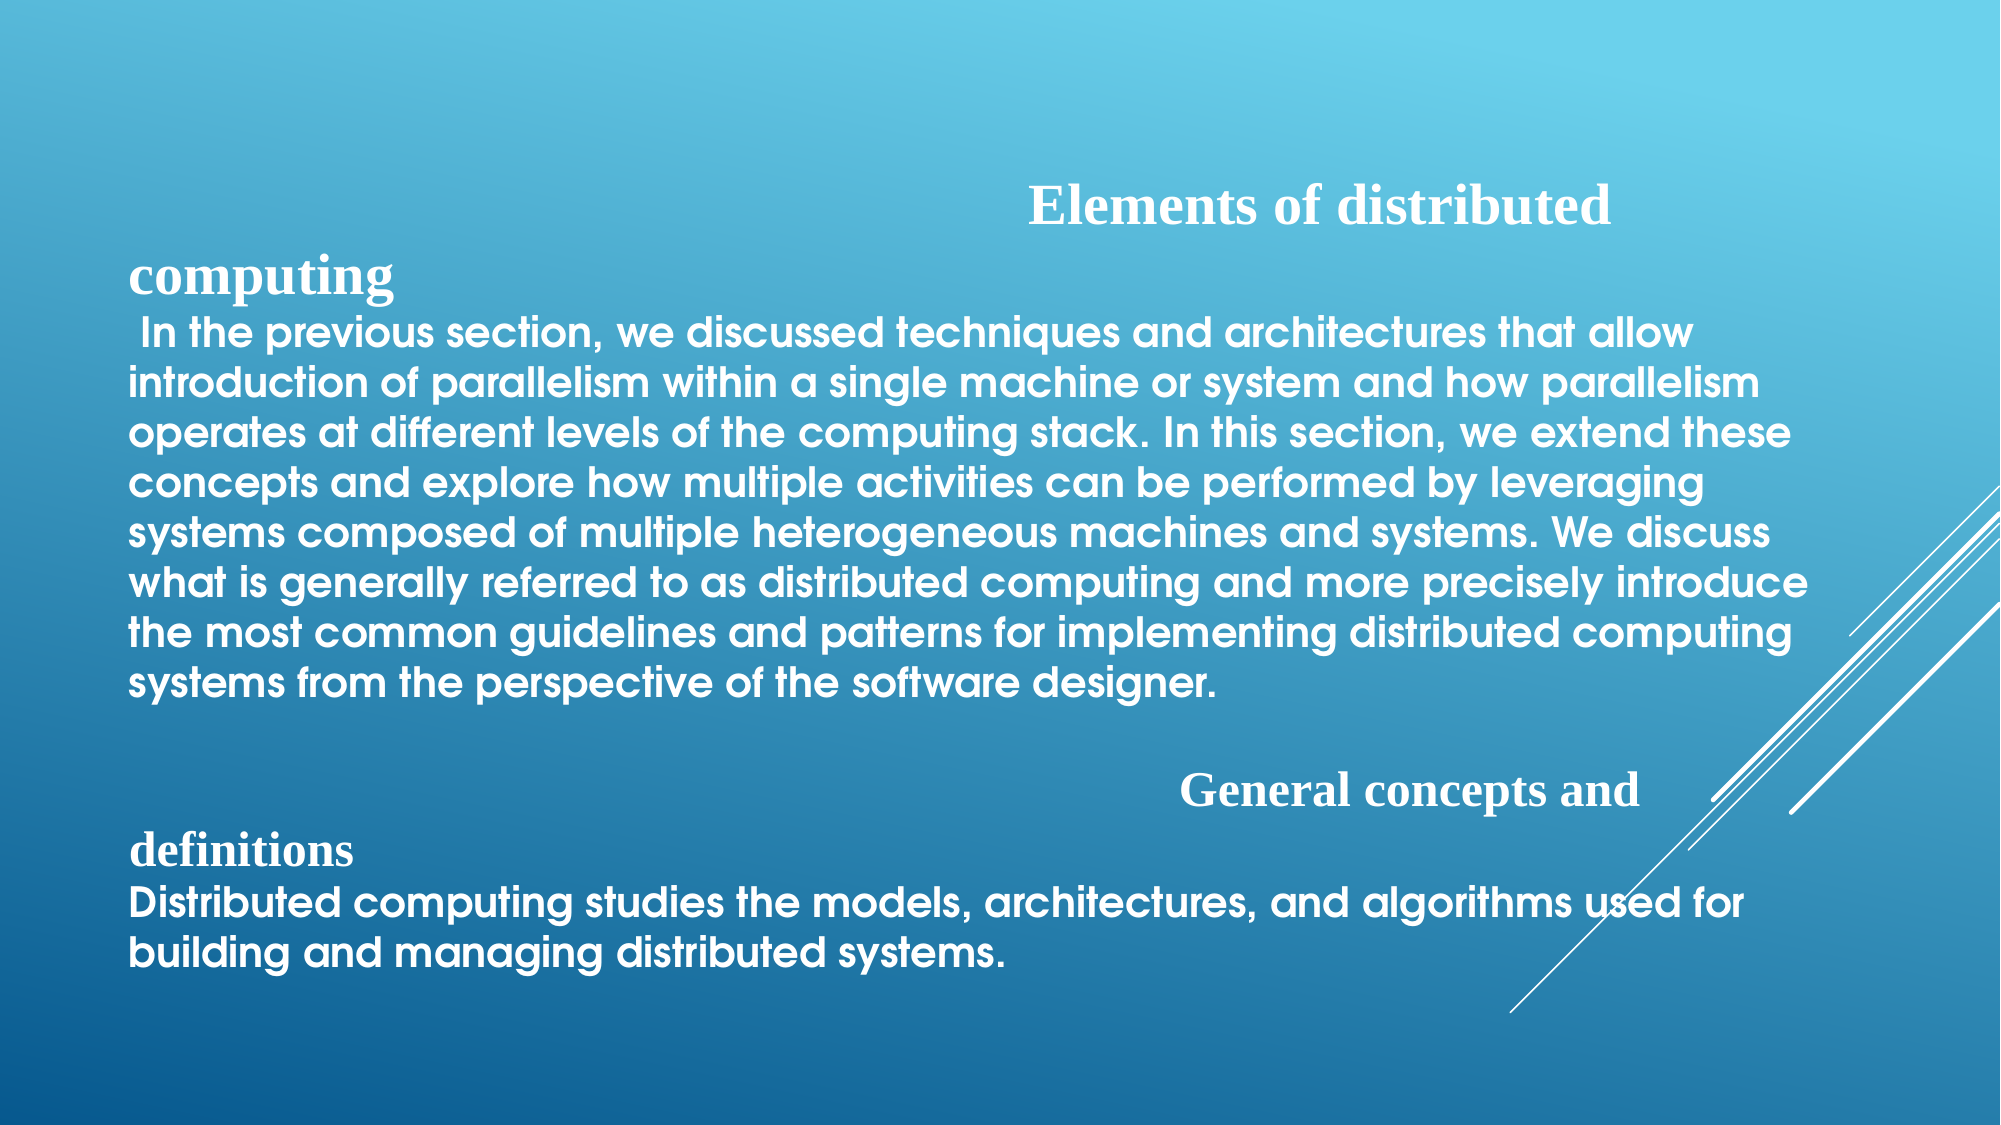

Elements of distributed computing
 In the previous section, we discussed techniques and architectures that allow introduction of parallelism within a single machine or system and how parallelism operates at different levels of the computing stack. In this section, we extend these concepts and explore how multiple activities can be performed by leveraging systems composed of multiple heterogeneous machines and systems. We discuss what is generally referred to as distributed computing and more precisely introduce the most common guidelines and patterns for implementing distributed computing systems from the perspective of the software designer.

 							General concepts and definitions
Distributed computing studies the models, architectures, and algorithms used for building and managing distributed systems.